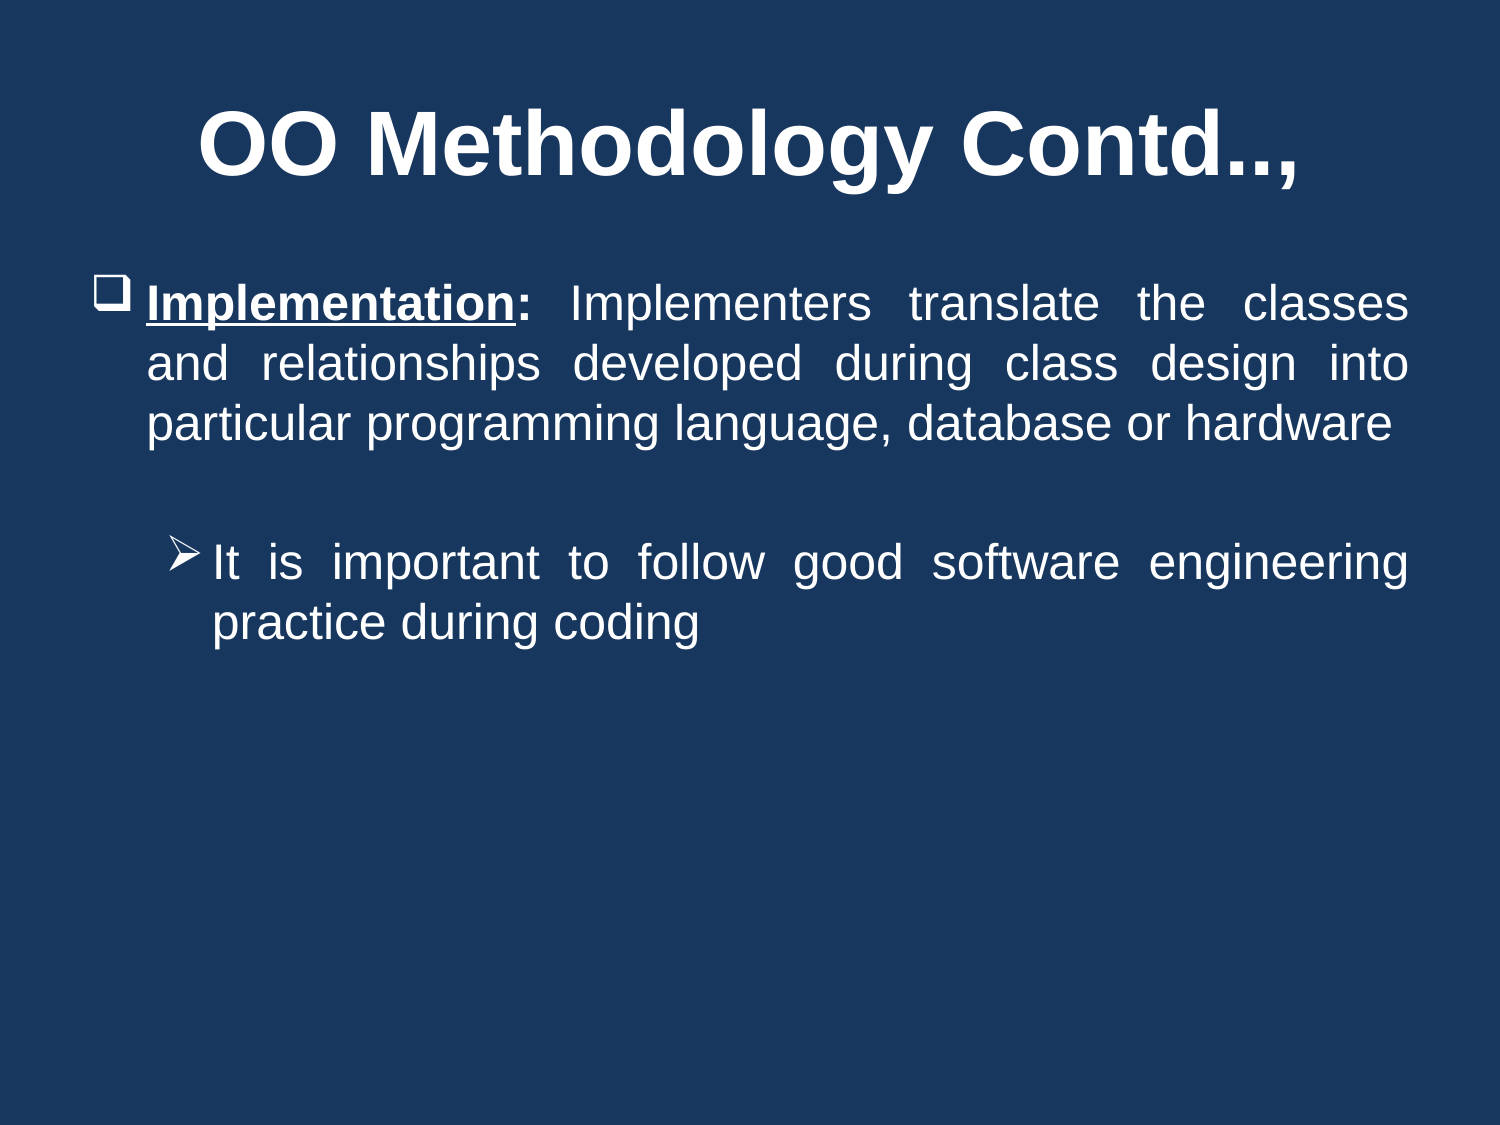

# OO Methodology Contd..,
Implementation: Implementers translate the classes and relationships developed during class design into particular programming language, database or hardware

It is important to follow good software engineering practice during coding